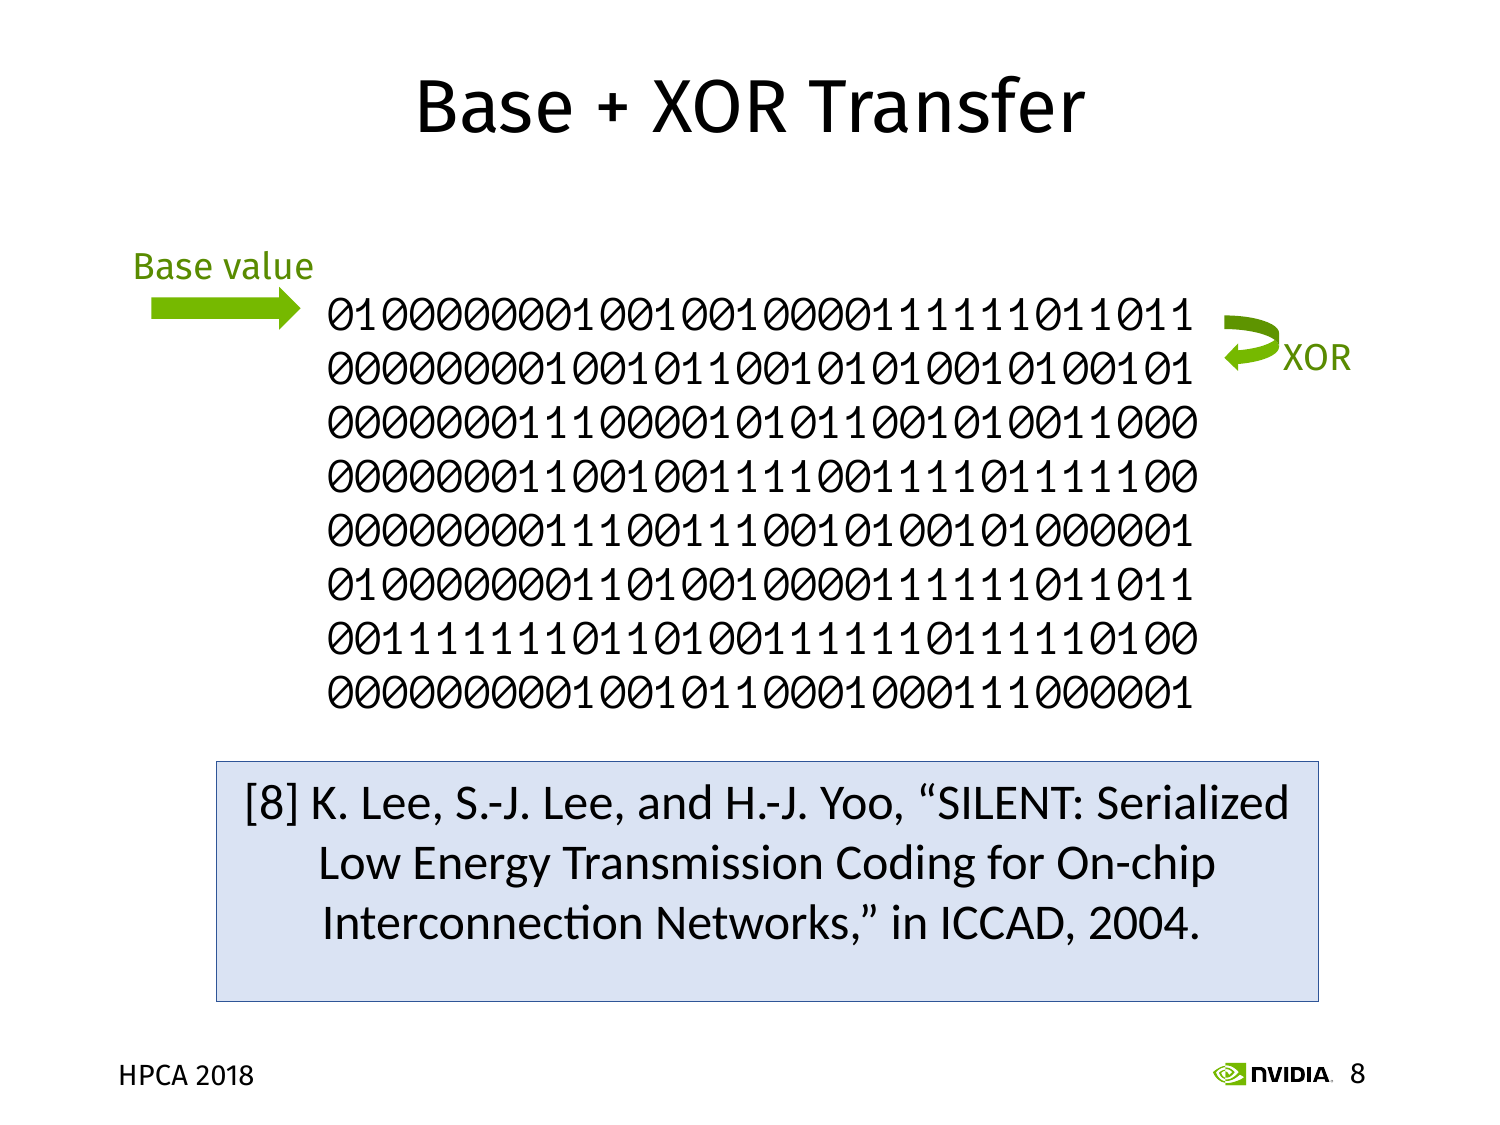

# Base + XOR Transfer
Base value
01000000010010010000111111011011
01000000110111110101101101111110
01000001000111011110100111100110
01000000100011100010011010011010
01000000011010010000111111011011
00000000000000000000000000000000
00111111101101001111110111110100
00111111111111111110110000110101
01000000010010010000111111011011
00000000100101100101010010100101
00000001110000101011001010011000
00000001100100111100111101111100
00000000111001110010100101000001
01000000011010010000111111011011
00111111101101001111110111110100
00000000010010110001000111000001

XOR
[8] K. Lee, S.-J. Lee, and H.-J. Yoo, “SILENT: Serialized Low Energy Transmission Coding for On-chip Interconnection Networks,” in ICCAD, 2004.

121 ‘one’ values
109 ‘one’ values

10% Savings